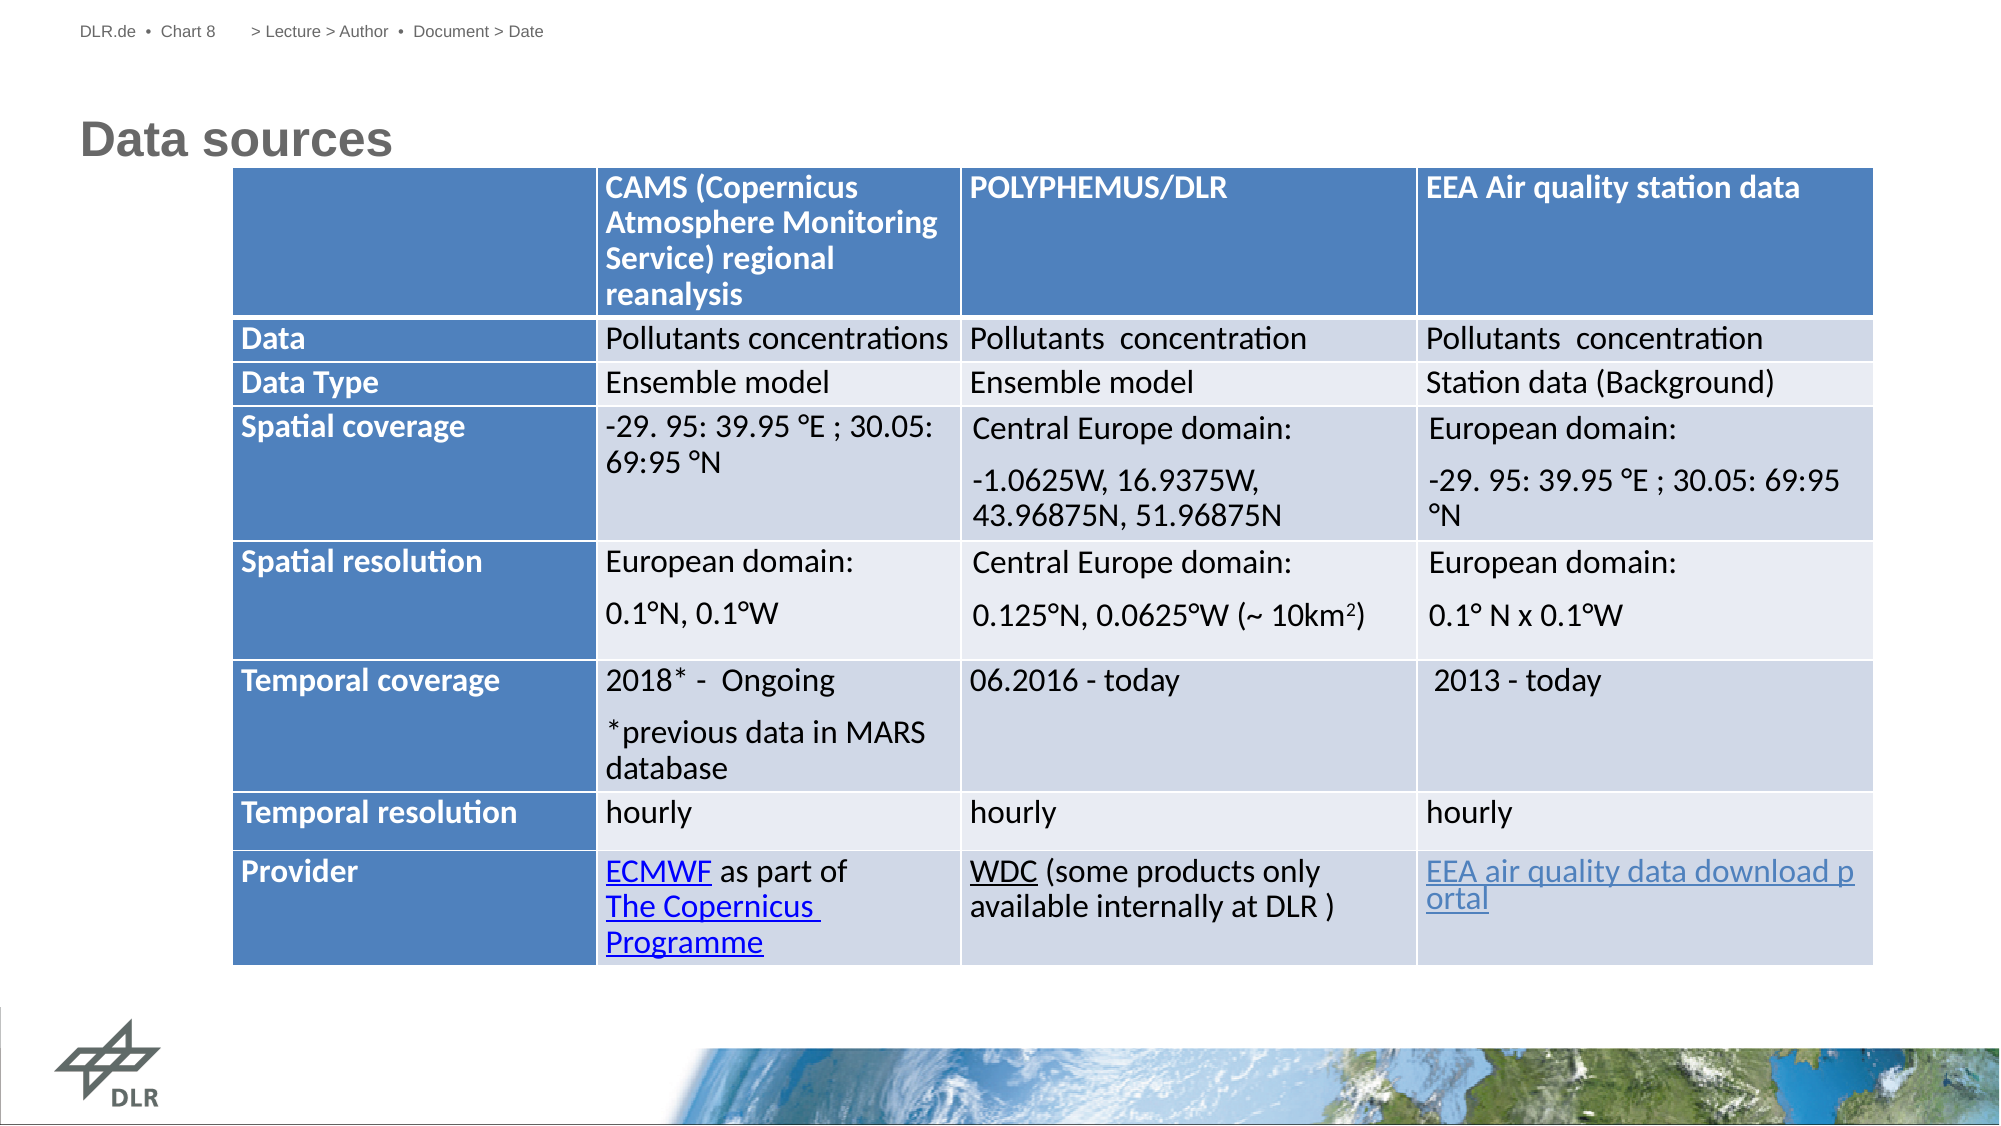

DLR.de  •  Chart 8
> Lecture > Author  •  Document > Date
# Data sources
|  | CAMS (Copernicus Atmosphere Monitoring Service) regional reanalysis | POLYPHEMUS/DLR | EEA Air quality station data |
| --- | --- | --- | --- |
| Data | Pollutants concentrations | Pollutants concentration | Pollutants concentration |
| Data Type | Ensemble model | Ensemble model | Station data (Background) |
| Spatial coverage | -29. 95: 39.95 °E ; 30.05: 69:95 °N | Central Europe domain: -1.0625W, 16.9375W, 43.96875N, 51.96875N | European domain: -29. 95: 39.95 °E ; 30.05: 69:95 °N |
| Spatial resolution | European domain: 0.1°N, 0.1°W | Central Europe domain: 0.125°N, 0.0625°W (~ 10km2) | European domain: 0.1° N x 0.1°W |
| Temporal coverage | 2018\* - Ongoing \*previous data in MARS database | 06.2016 - today | 2013 - today |
| Temporal resolution | hourly | hourly | hourly |
| Provider | ECMWF as part of The Copernicus Programme | WDC (some products only available internally at DLR ) | EEA air quality data download portal |